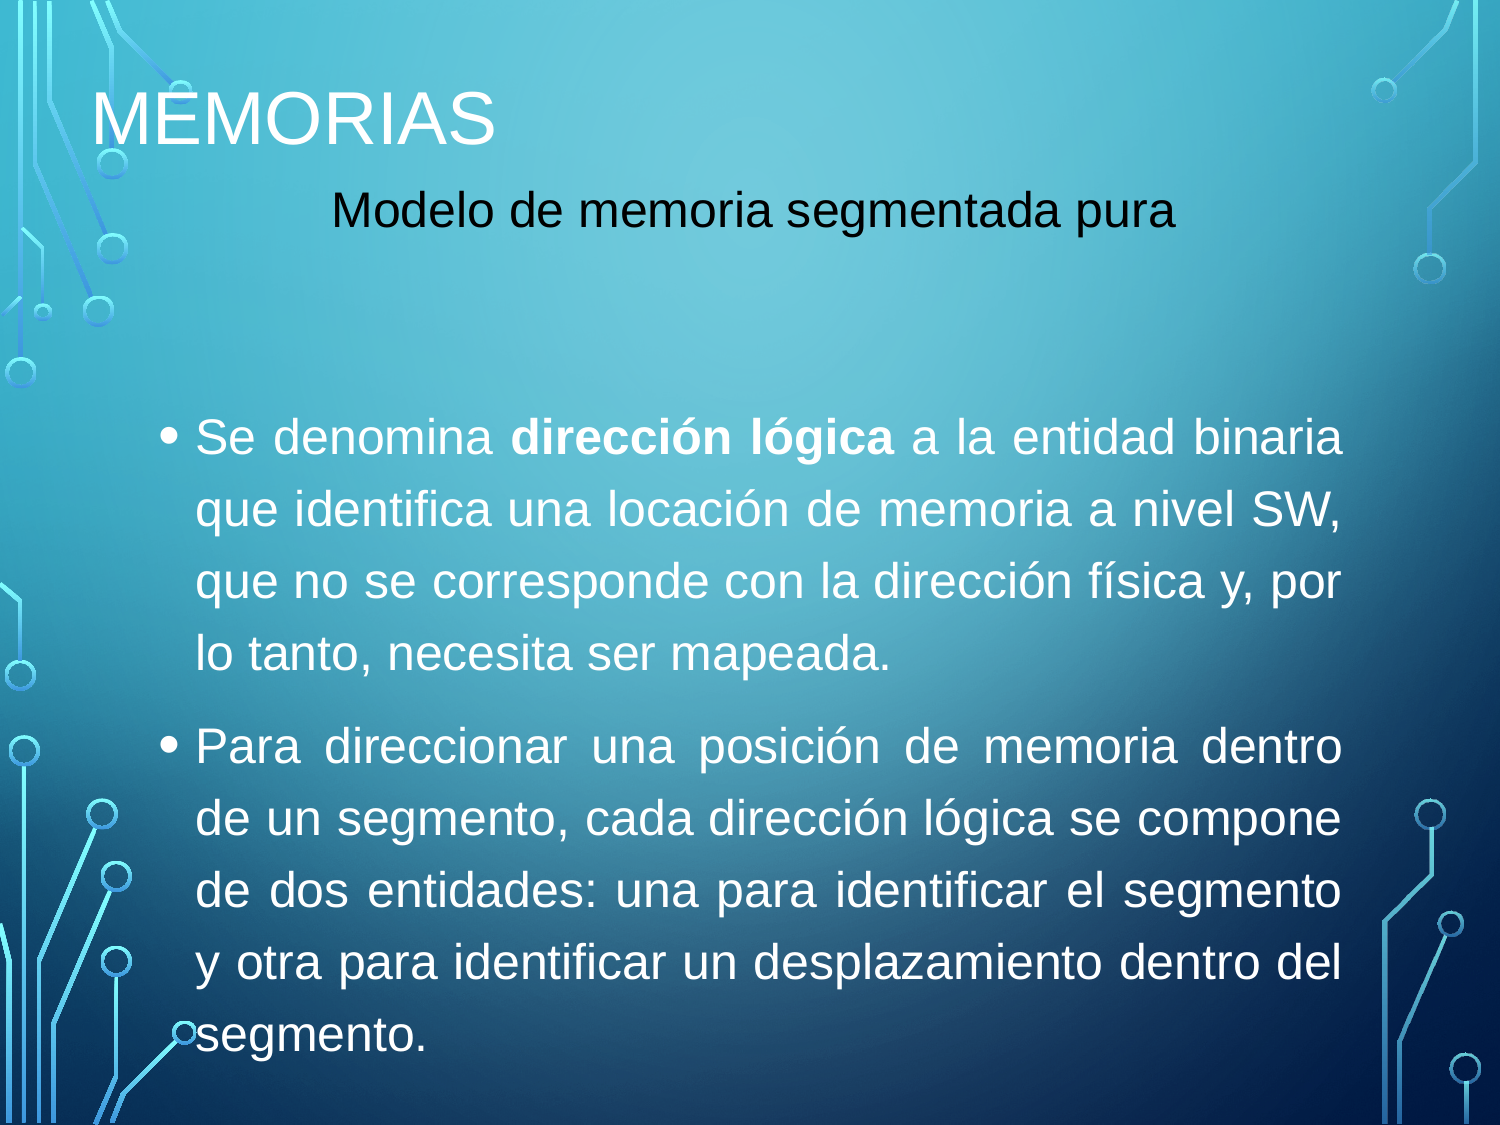

# Memorias
Modelo de memoria segmentada pura
Se denomina dirección lógica a la entidad binaria que identifica una locación de memoria a nivel SW, que no se corresponde con la dirección física y, por lo tanto, necesita ser mapeada.
Para direccionar una posición de memoria dentro de un segmento, cada dirección lógica se compone de dos entidades: una para identificar el segmento y otra para identificar un desplazamiento dentro del segmento.